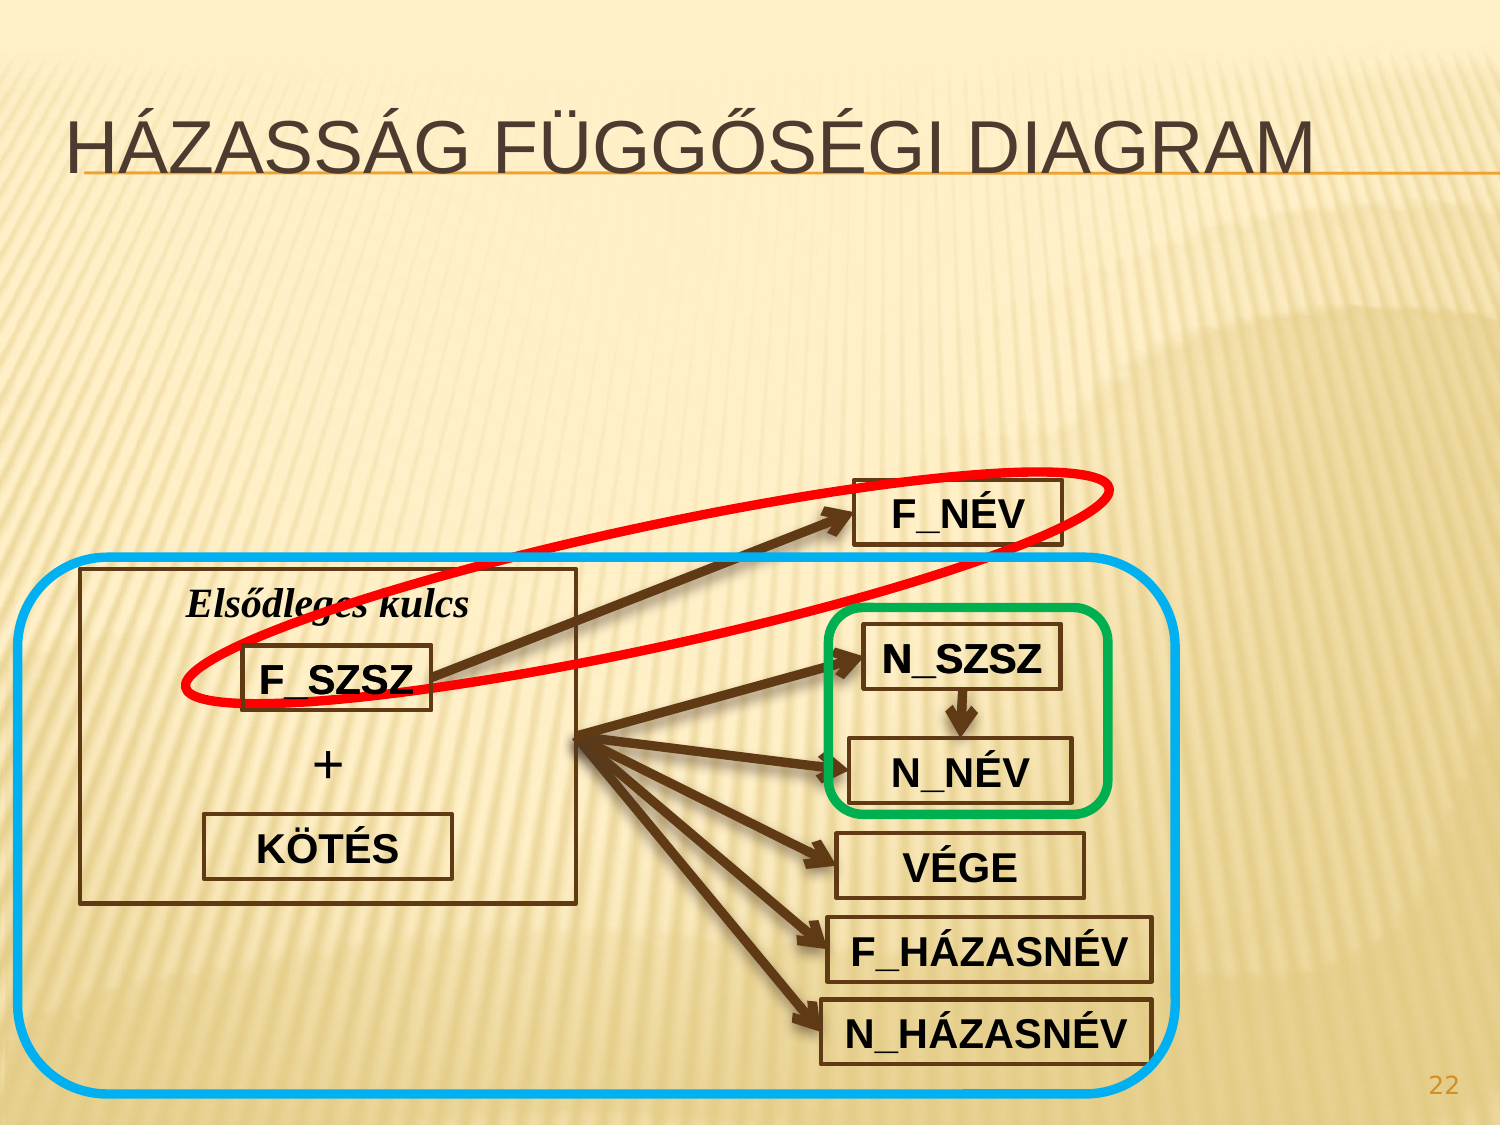

# HÁZASSÁG FÜGGŐSÉGI DIAGRAM
F_NÉV

Elsődleges kulcs

+

F_SZSZ
KÖTÉS

N_SZSZ
N_SZSZ
F_SZSZ
N_NÉV
VÉGE
F_HÁZASNÉV
N_HÁZASNÉV
22